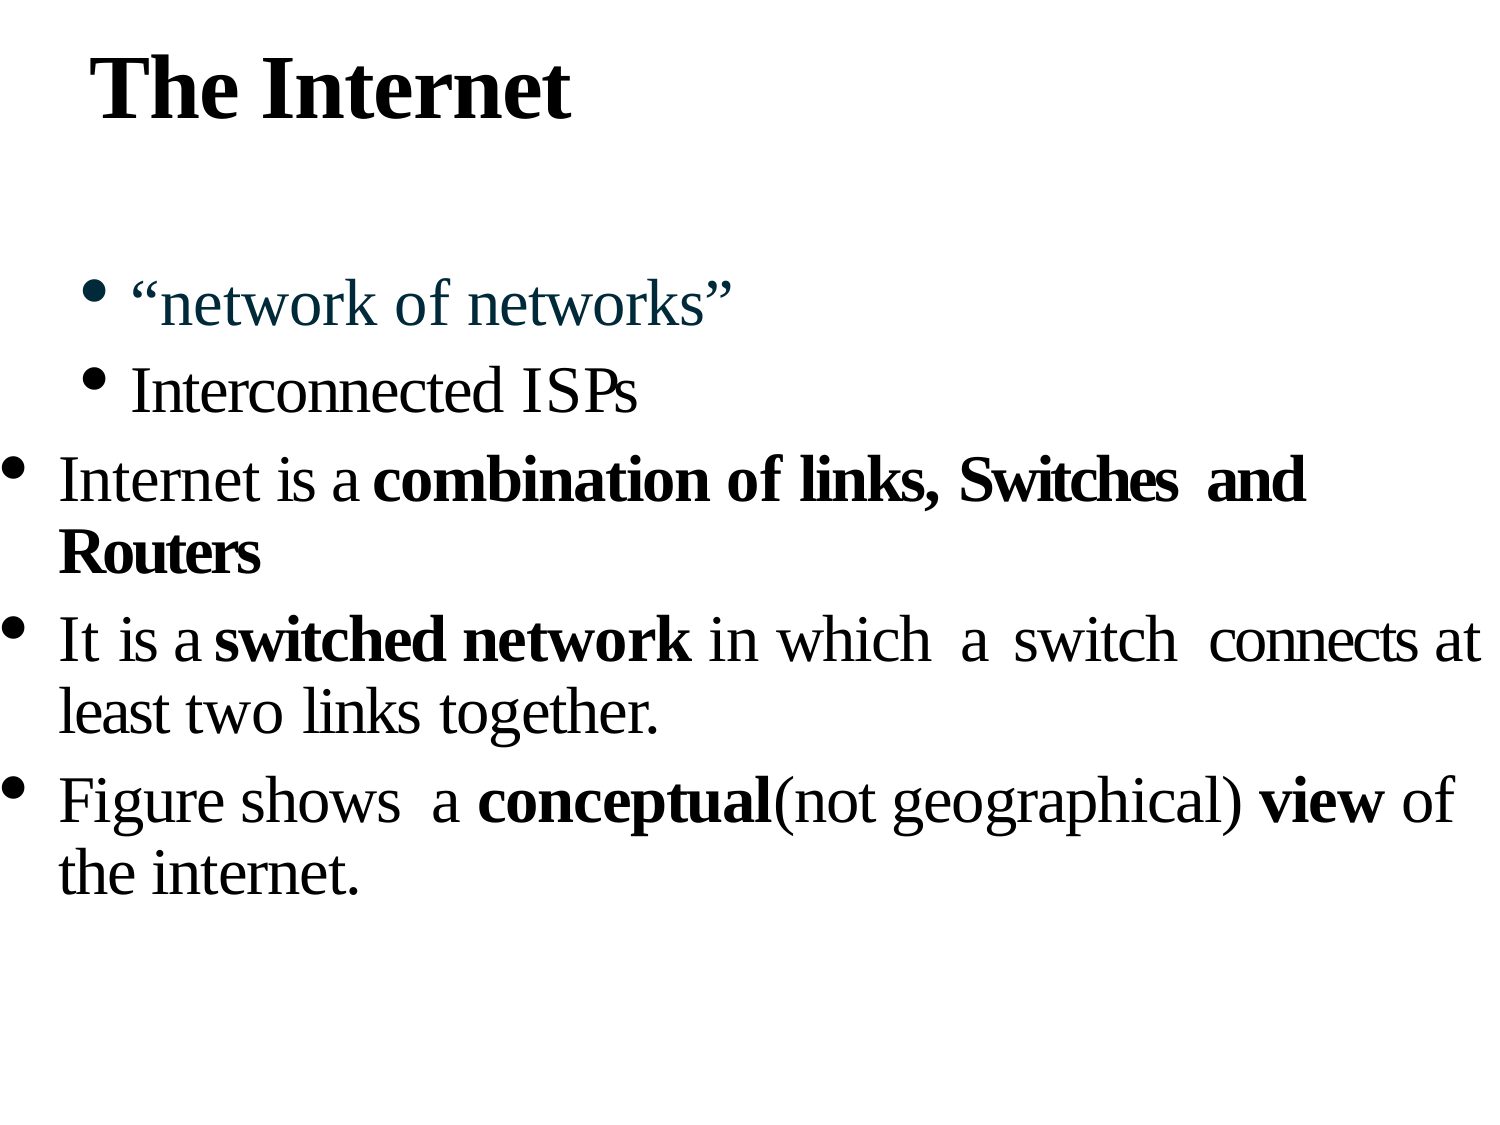

The Internet
“network of networks”
Interconnected I S Ps
Internet is a combination of links, Switches  and Routers
It is a switched network in which   a  switch  connects at least two links together.
Figure shows  a conceptual(not geographical) view of the internet.